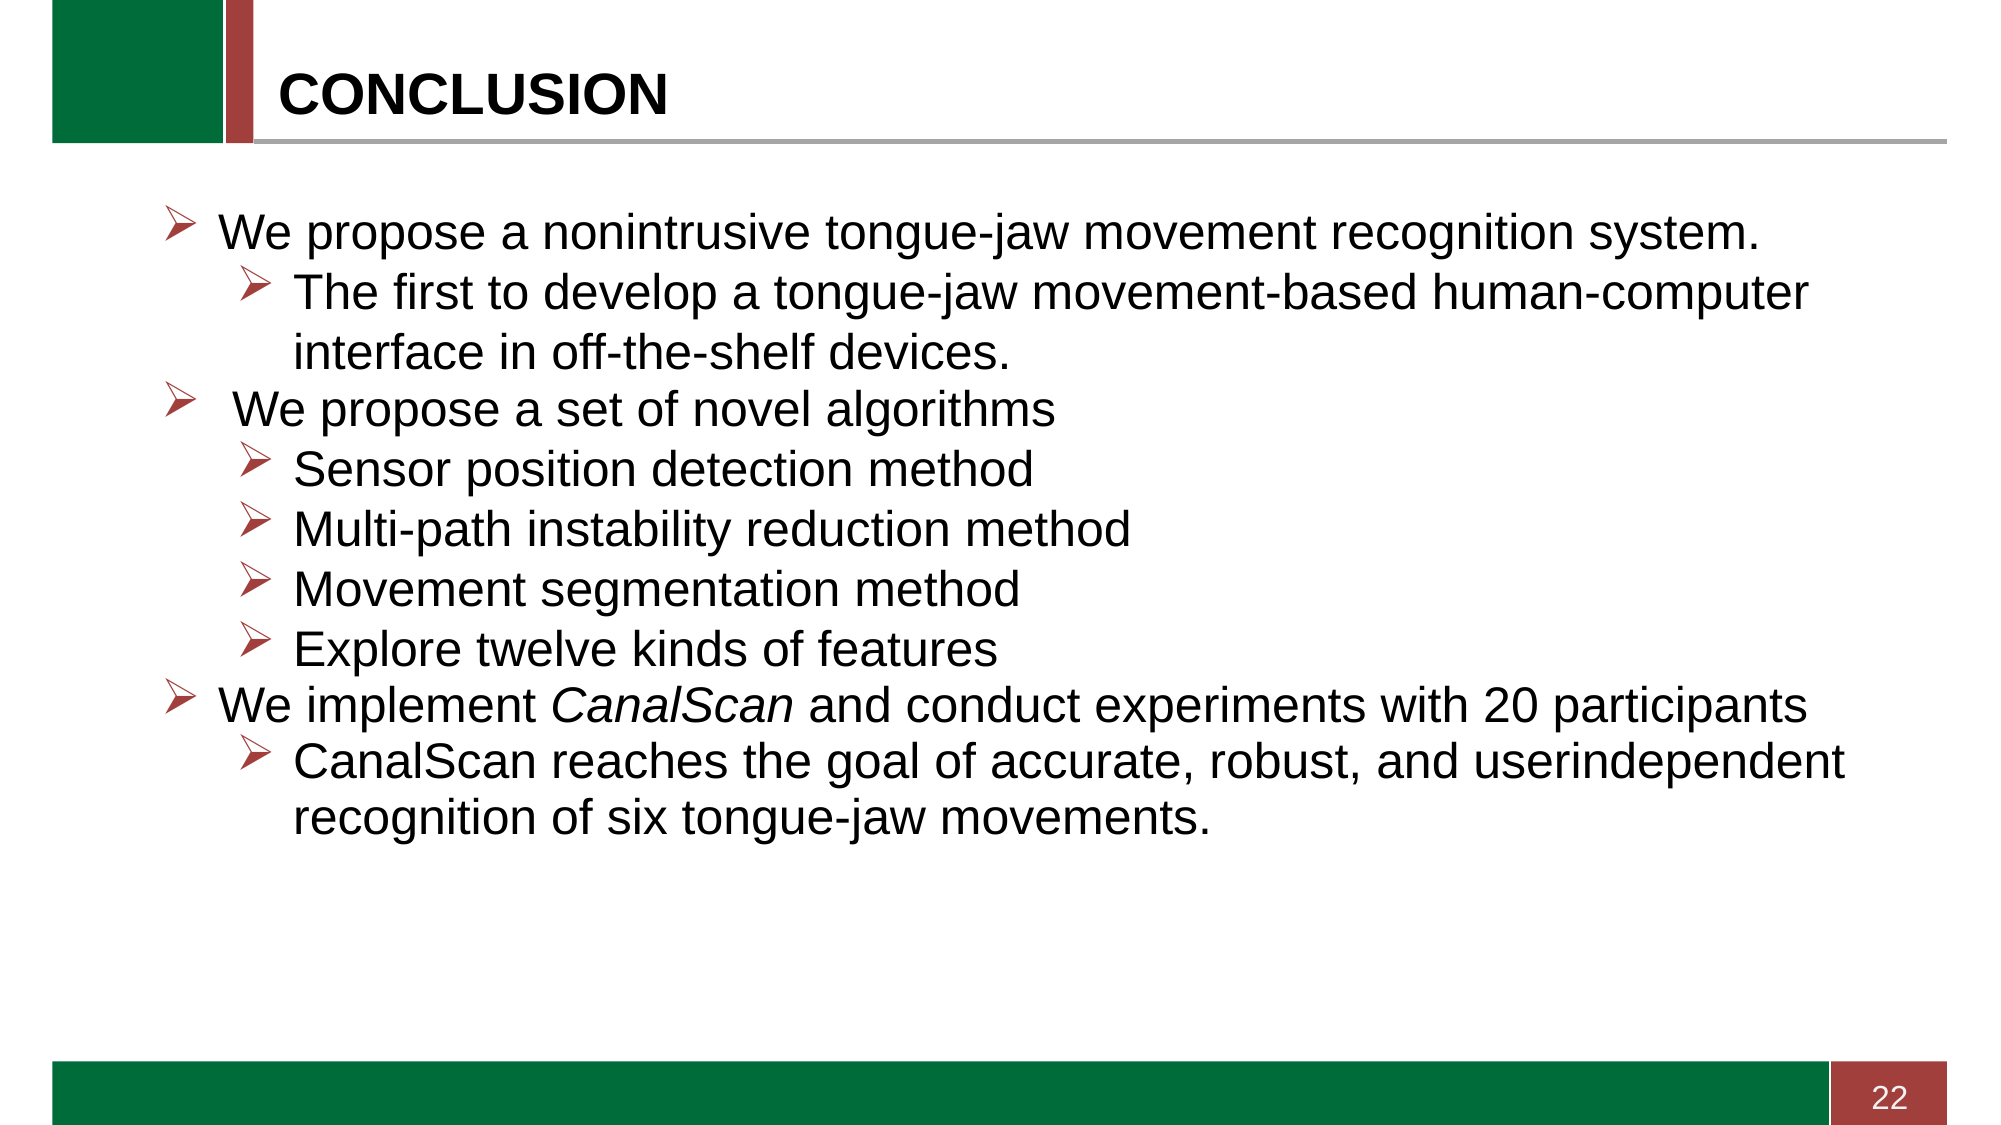

# CONCLUSION
We propose a nonintrusive tongue-jaw movement recognition system.
The first to develop a tongue-jaw movement-based human-computer interface in off-the-shelf devices.
 We propose a set of novel algorithms
Sensor position detection method
Multi-path instability reduction method
Movement segmentation method
Explore twelve kinds of features
We implement CanalScan and conduct experiments with 20 participants
CanalScan reaches the goal of accurate, robust, and userindependent recognition of six tongue-jaw movements.